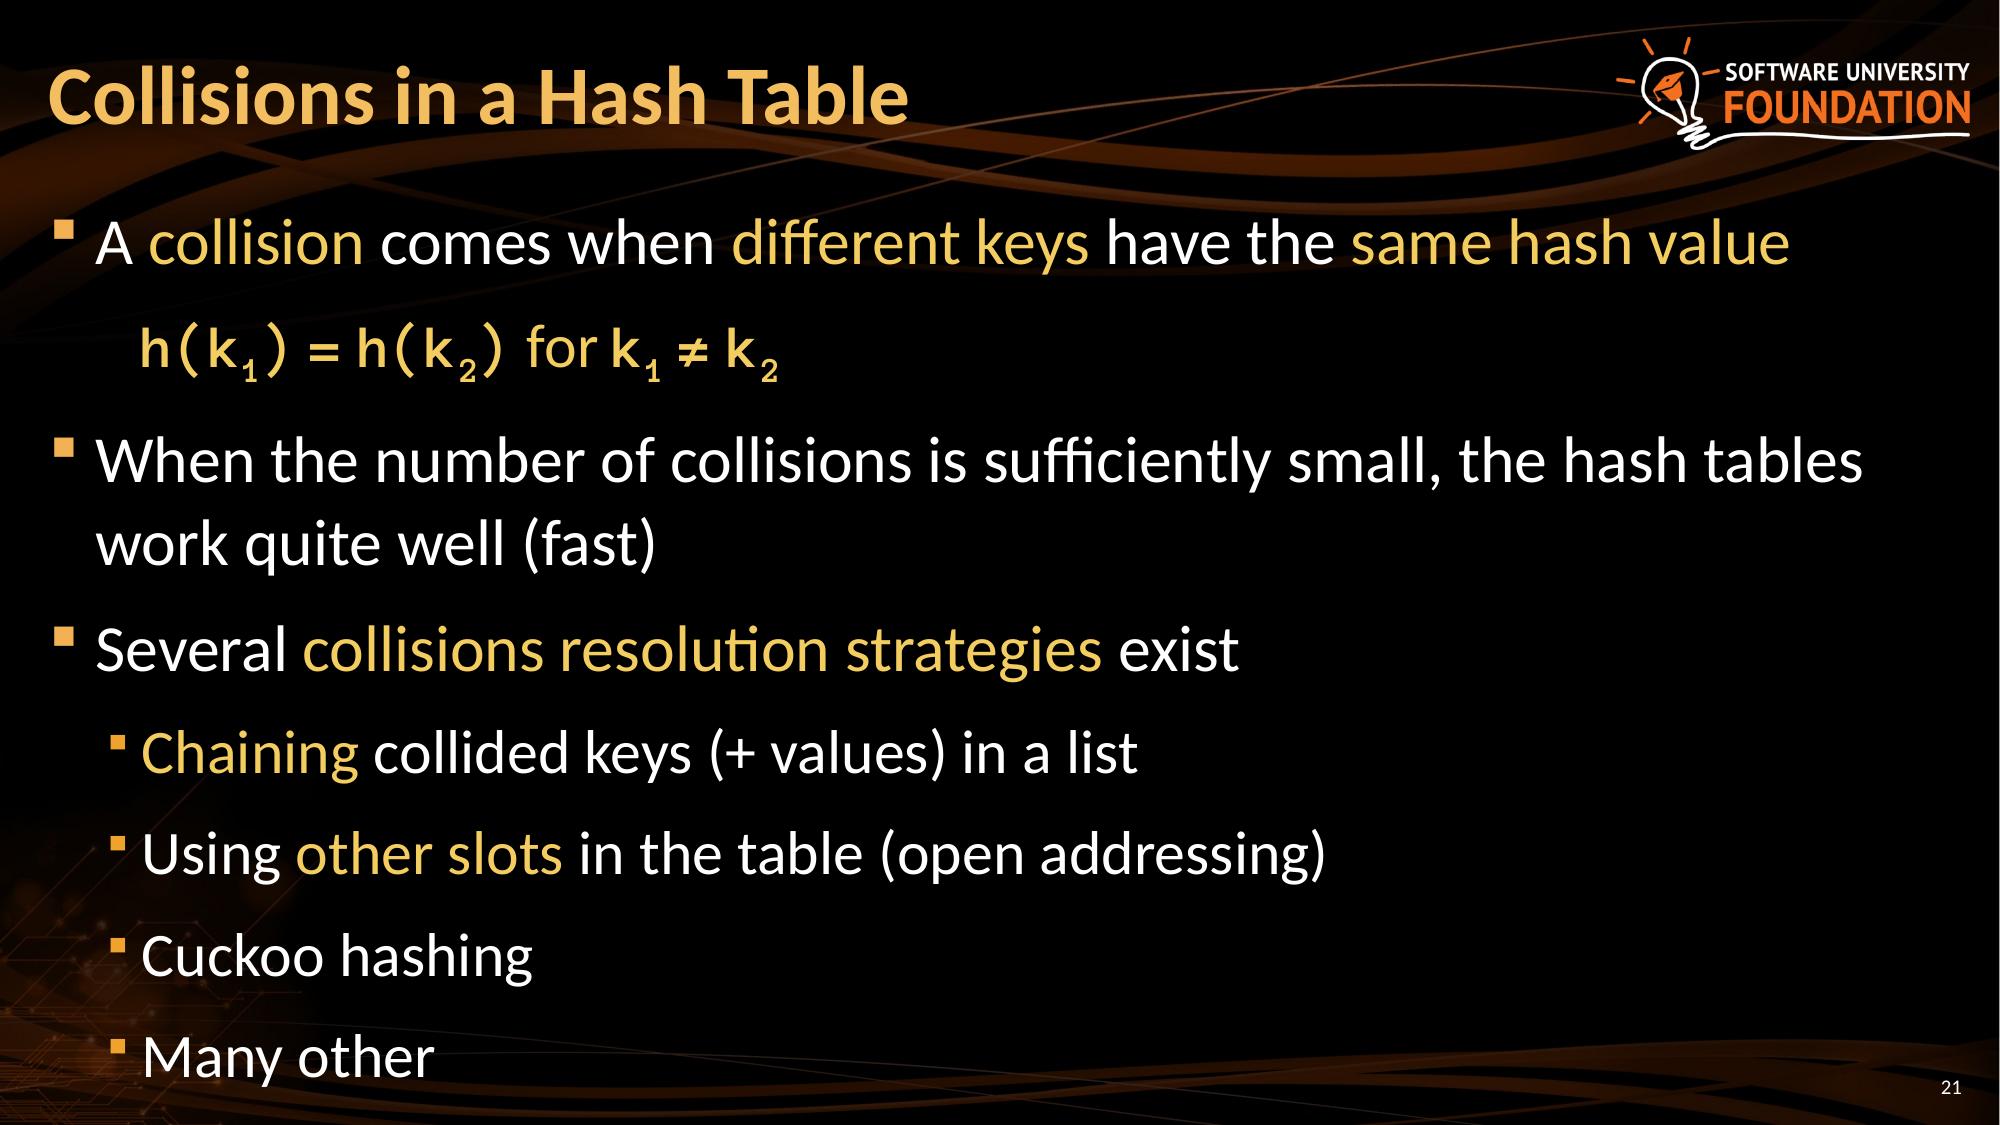

# Collisions in a Hash Table
A collision comes when different keys have the same hash value
	h(k1) = h(k2) for k1 ≠ k2
When the number of collisions is sufficiently small, the hash tables work quite well (fast)
Several collisions resolution strategies exist
Chaining collided keys (+ values) in a list
Using other slots in the table (open addressing)
Cuckoo hashing
Many other
21